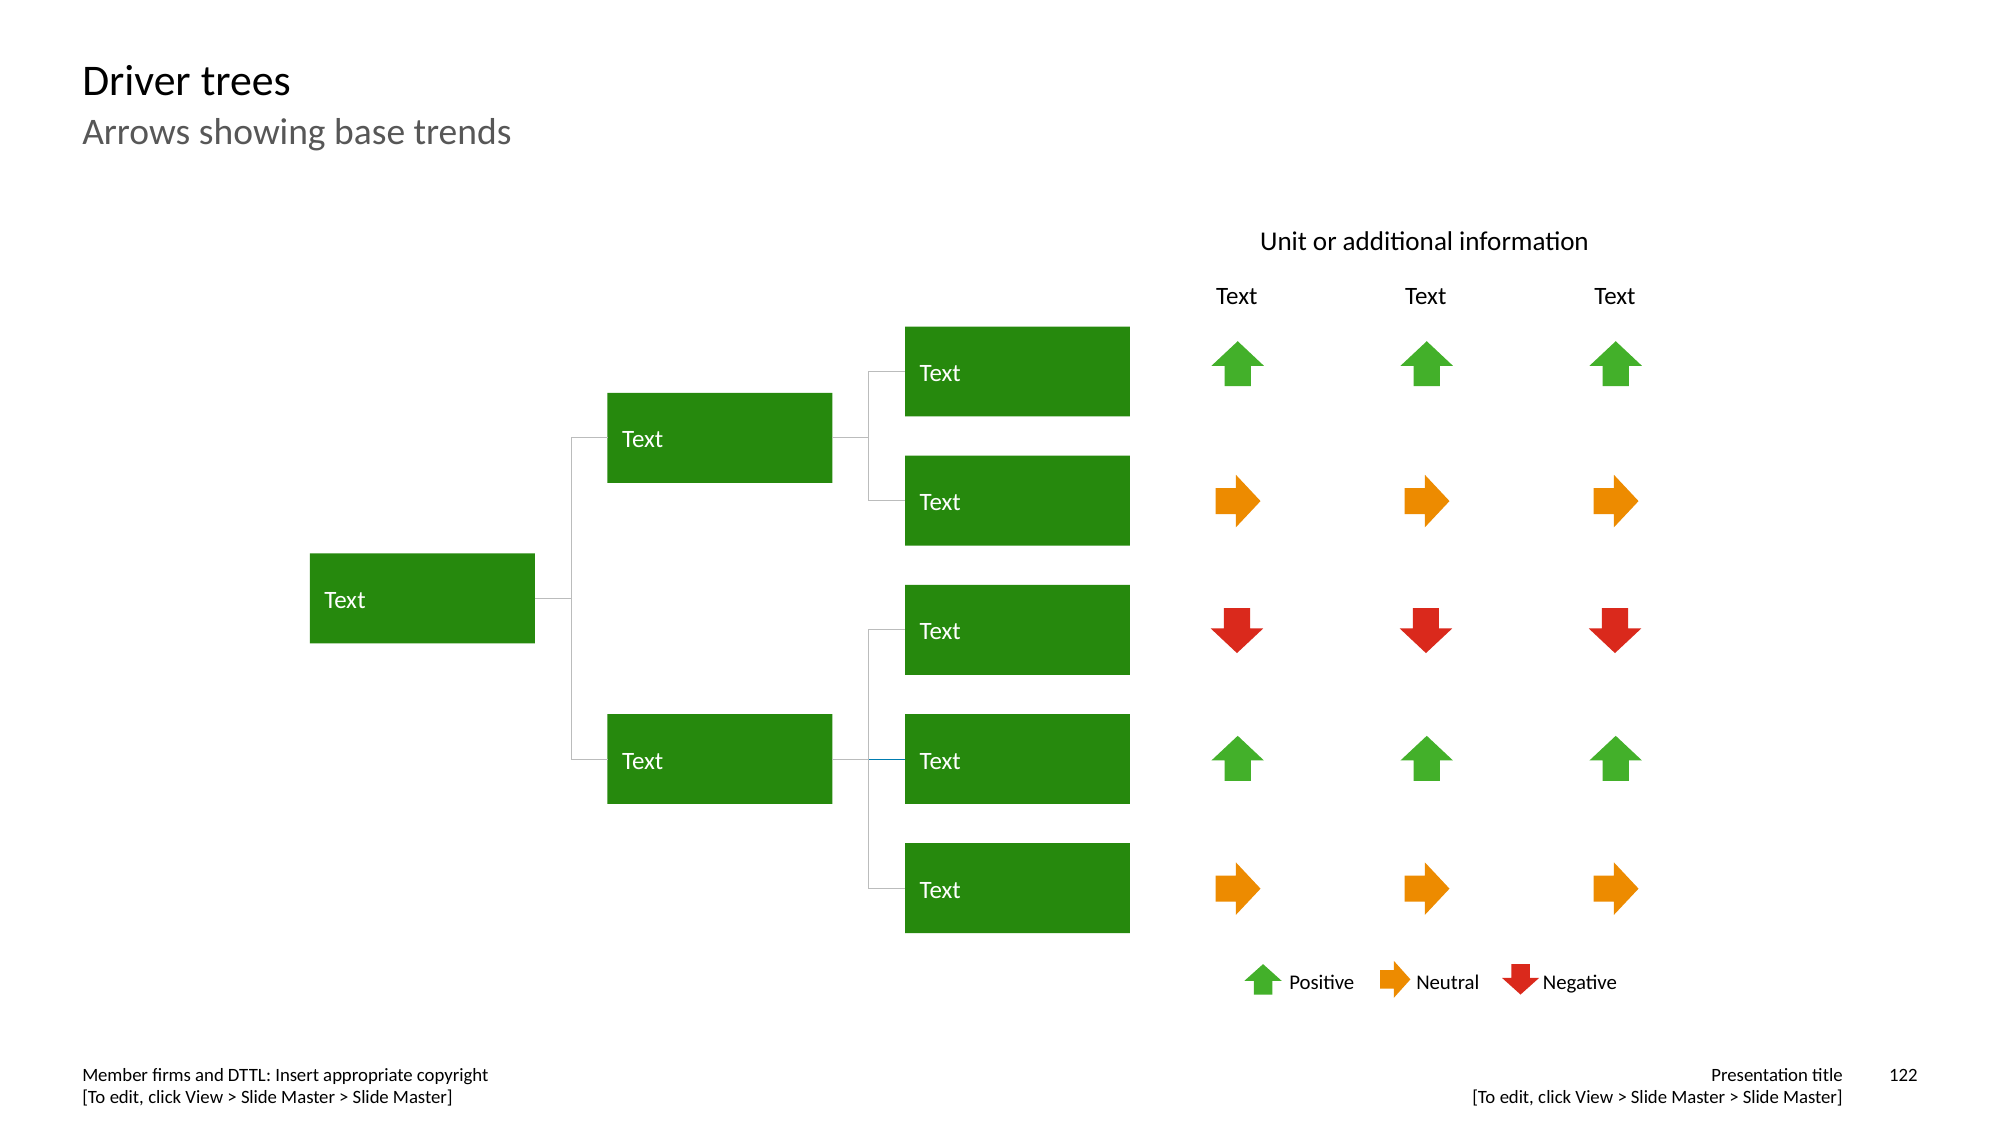

# Driver trees
Arrows showing base trends
Unit or additional information
Text
Text
Text
Text

Text
Text

Text
Text

Text
Text

Text

Positive
Neutral
Negative